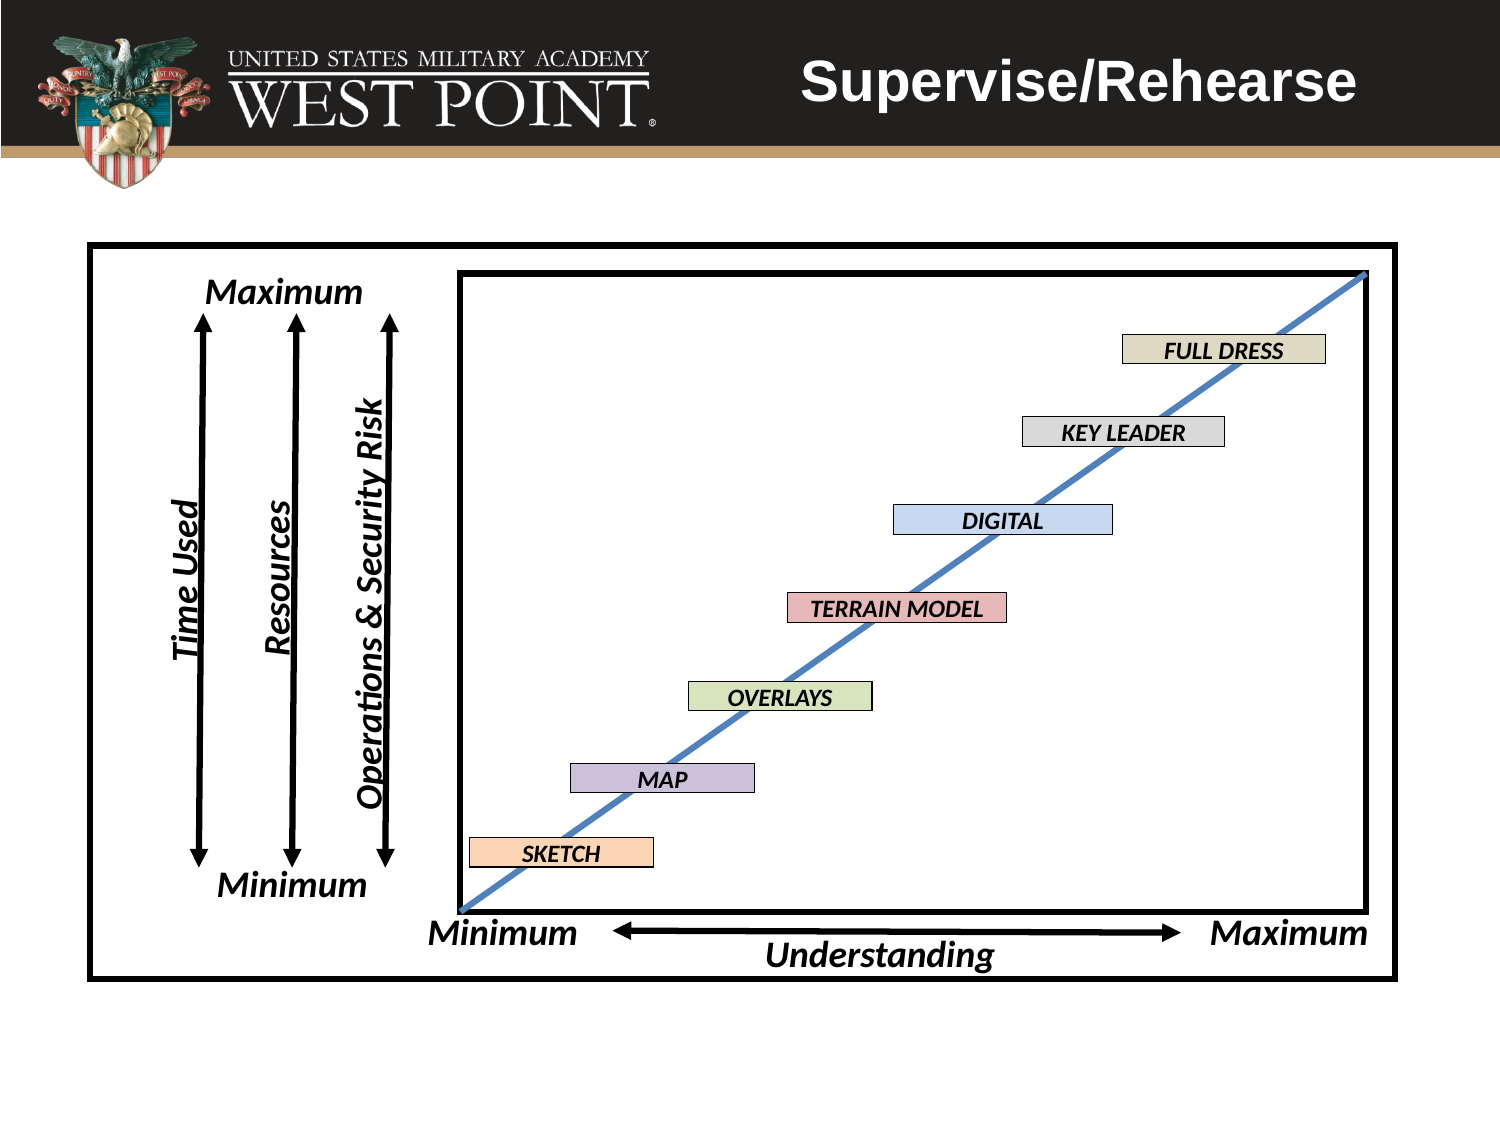

Supervise/Rehearse

Maximum

FULL DRESS
KEY LEADER
DIGITAL
Resources
Time Used
Operations & Security Risk
TERRAIN MODEL
OVERLAYS
MAP
SKETCH
Minimum
Minimum
Maximum
Understanding